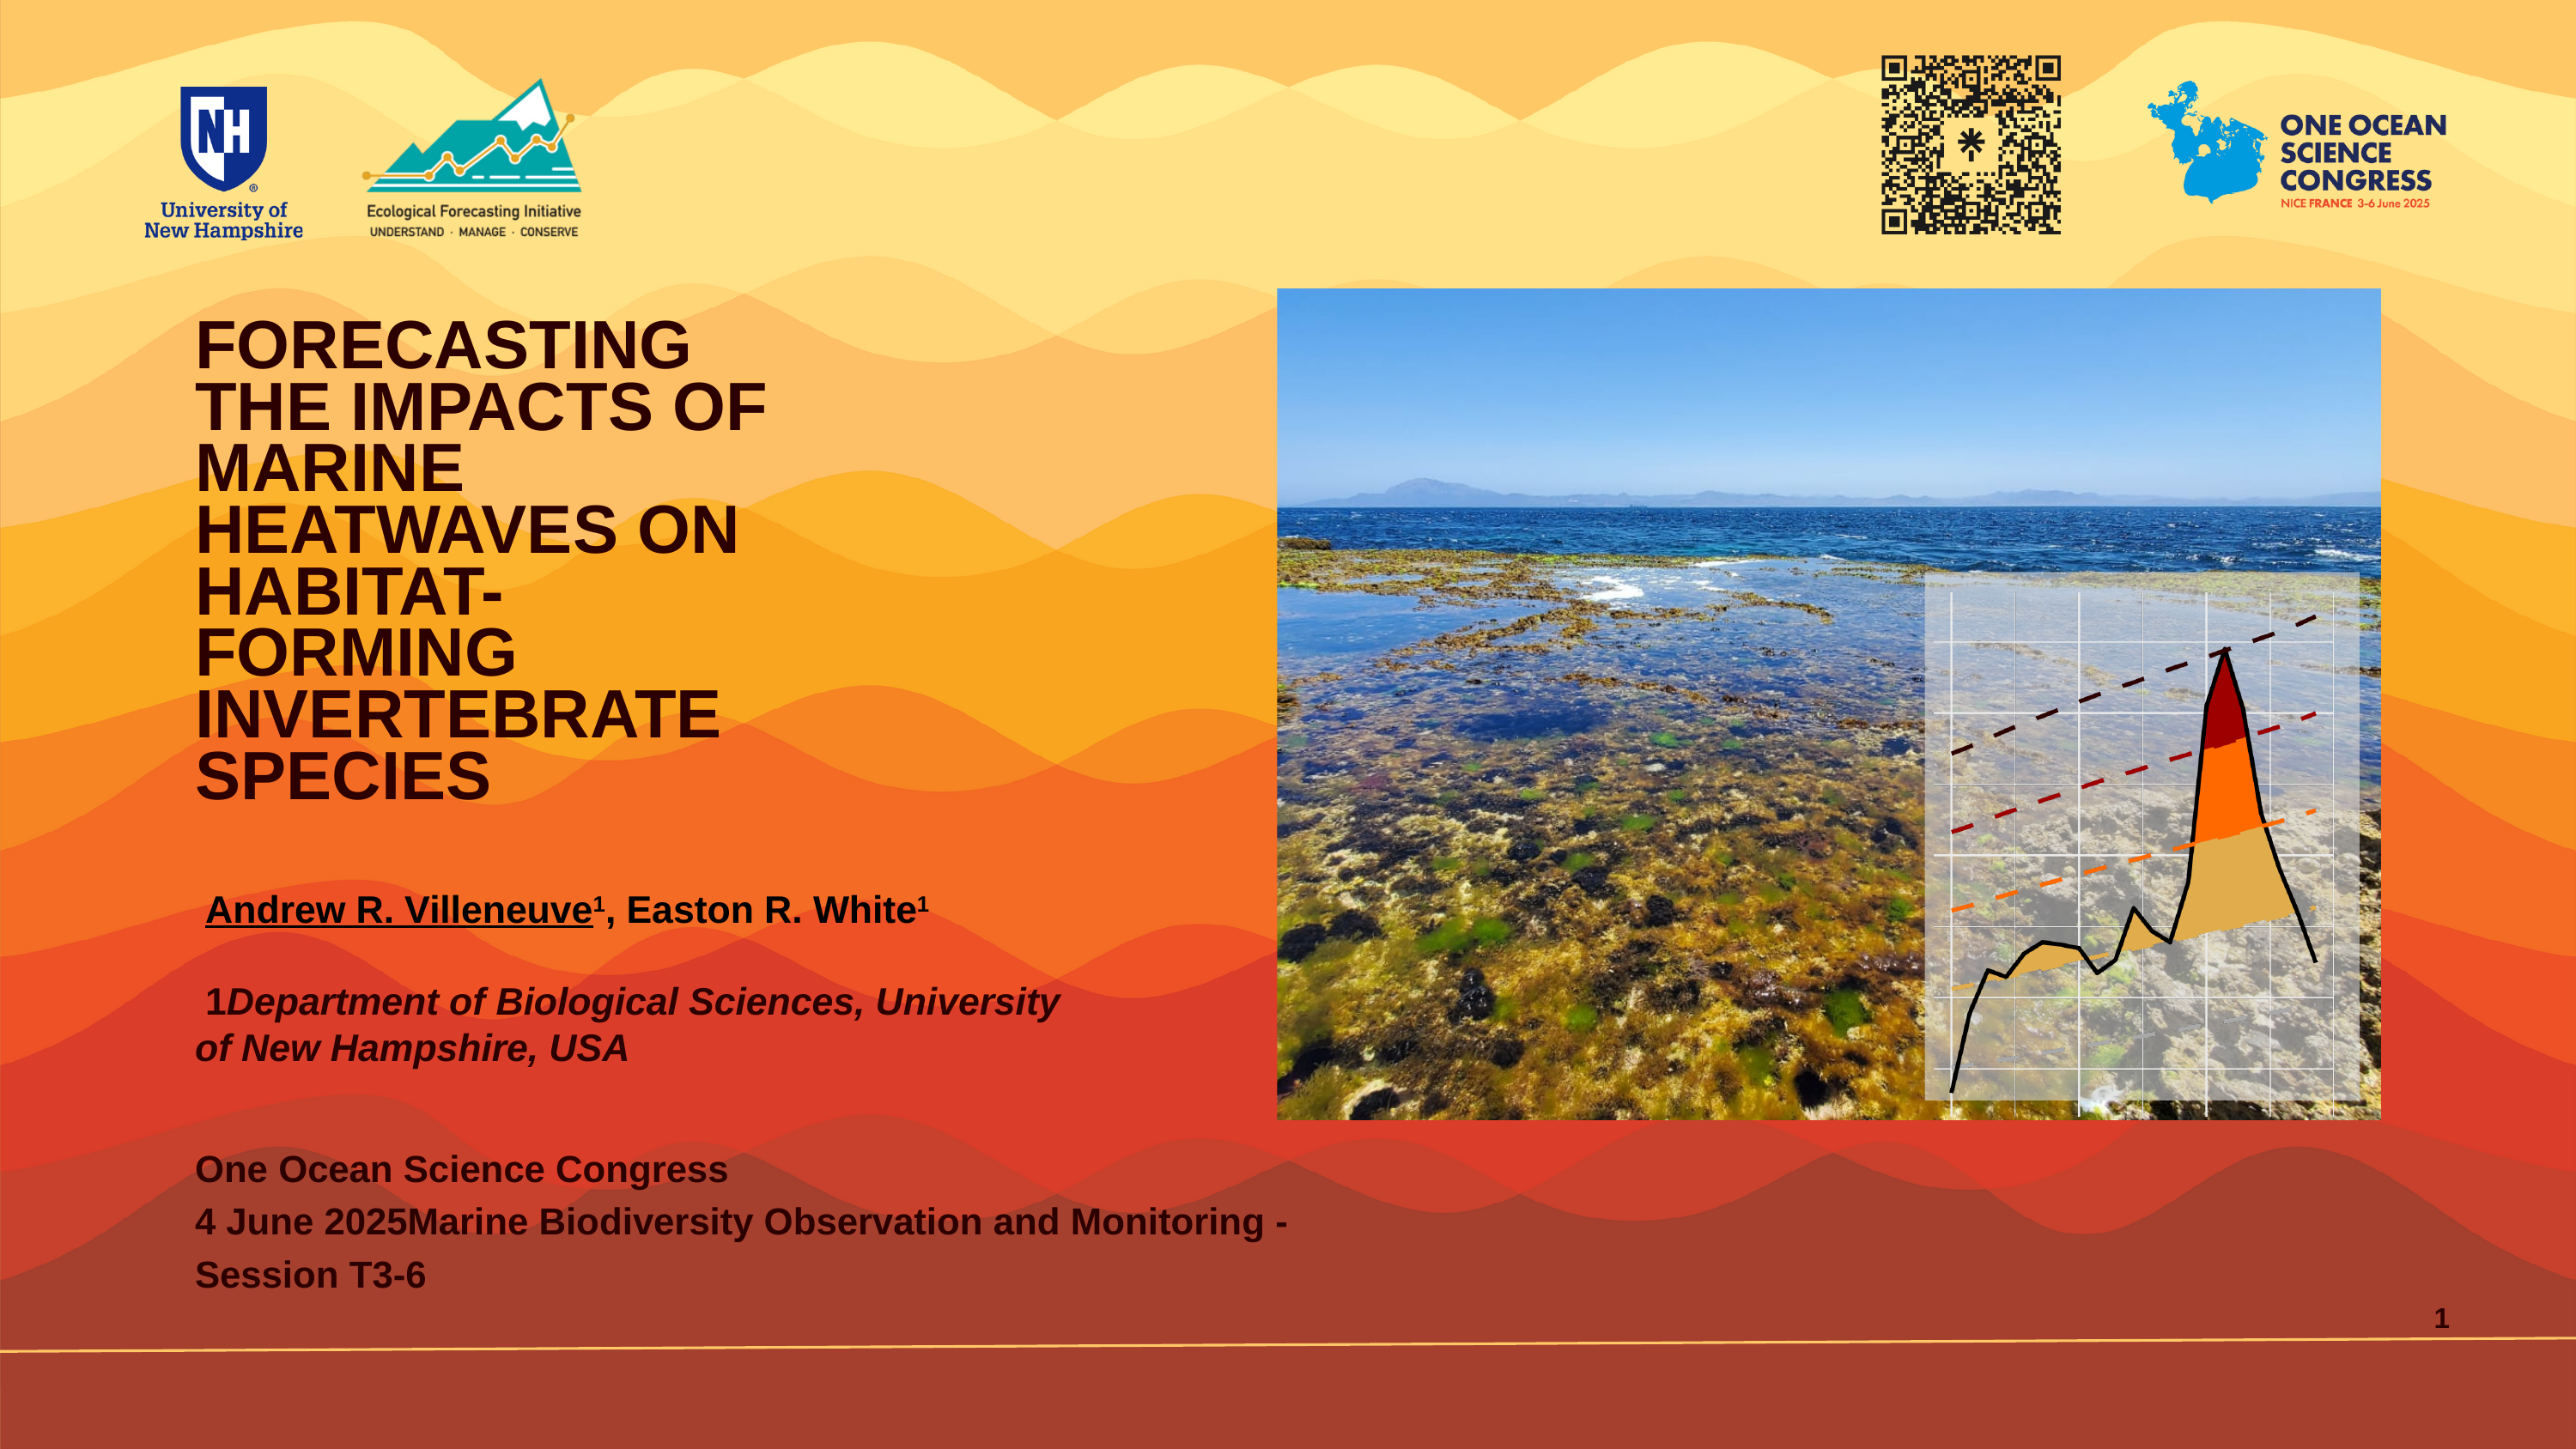

FORECASTING THE IMPACTS OF MARINE HEATWAVES ON HABITAT-FORMING INVERTEBRATE SPECIES
 Andrew R. Villeneuve1, Easton R. White1

 1Department of Biological Sciences, University of New Hampshire, USA

One Ocean Science Congress
4 June 2025Marine Biodiversity Observation and Monitoring - Session T3-6

1